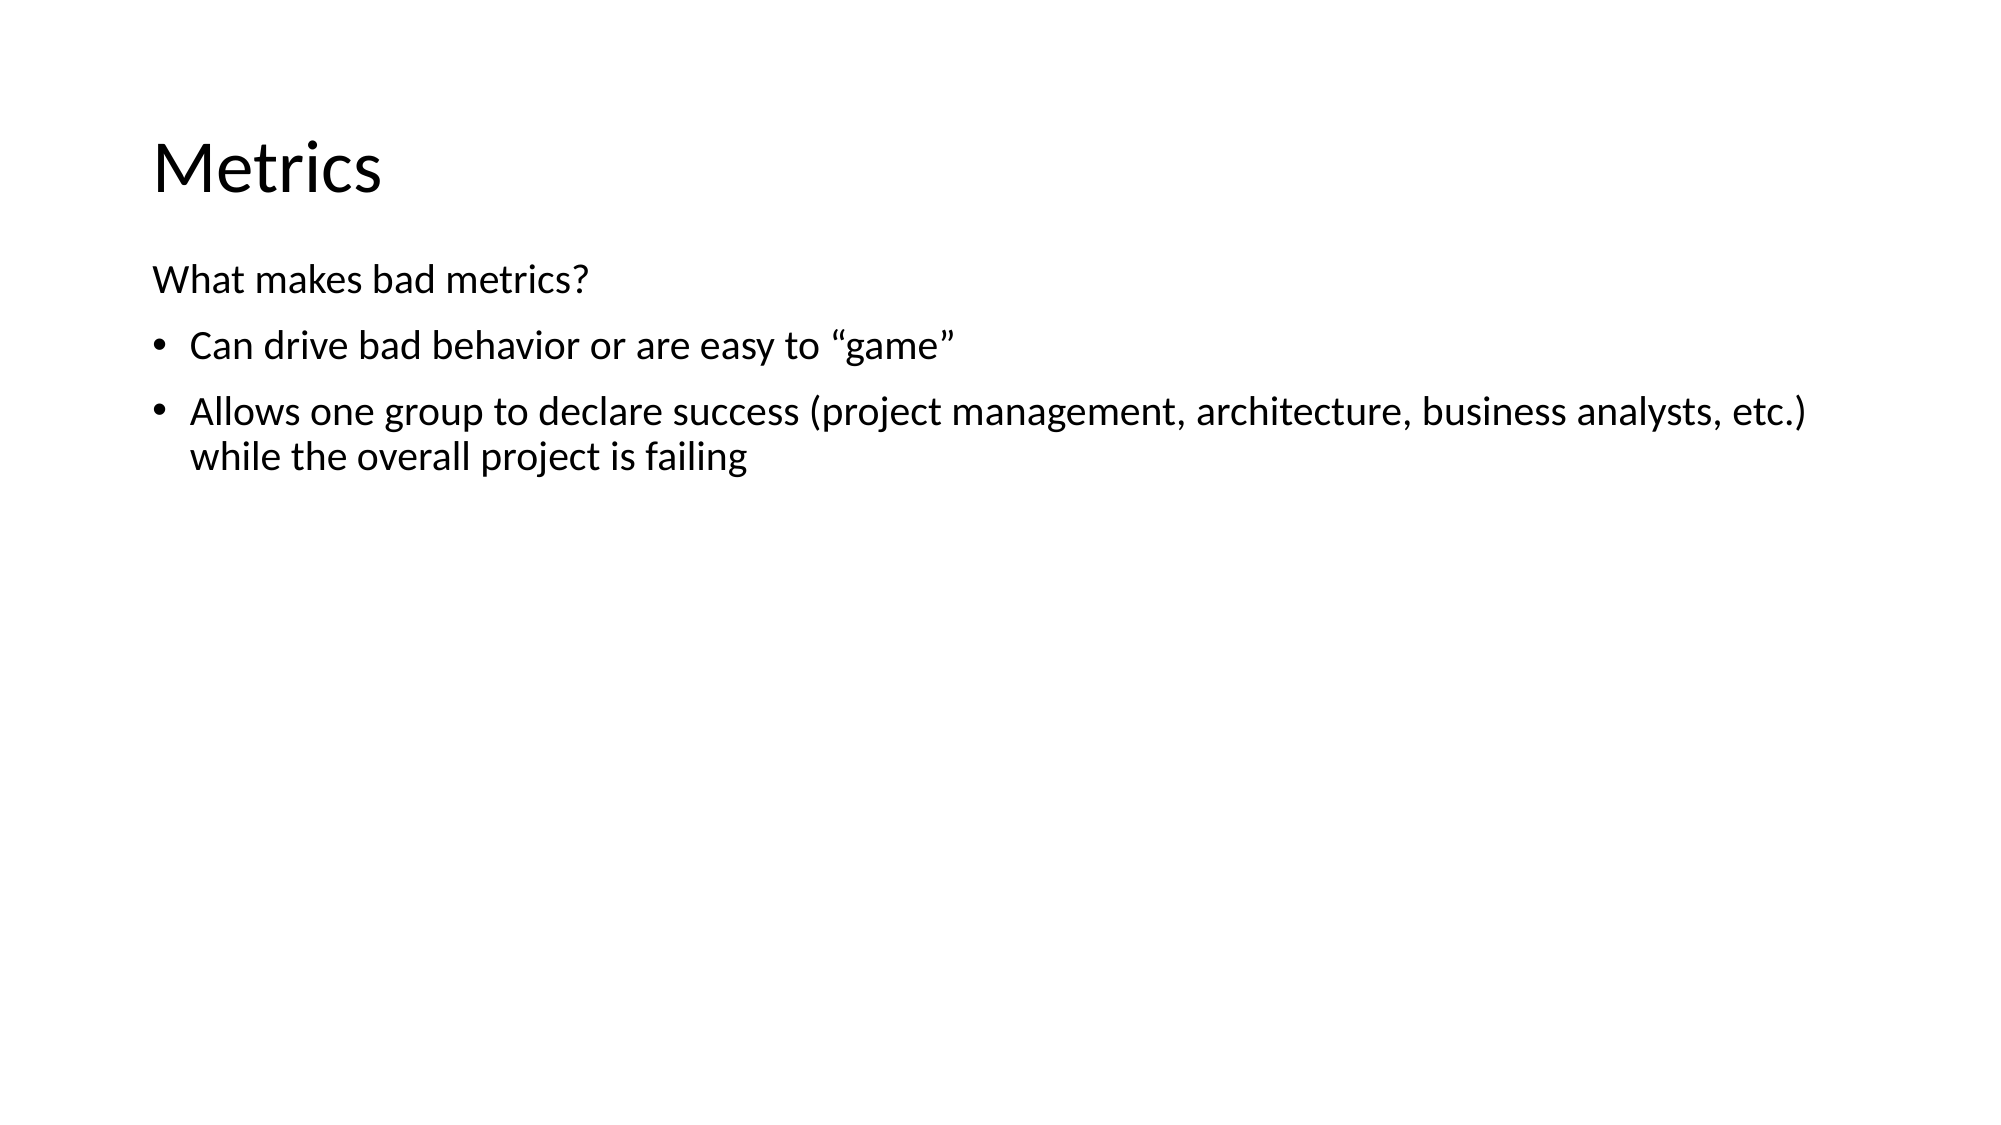

# Metrics
What makes bad metrics?
Can drive bad behavior or are easy to “game”
Allows one group to declare success (project management, architecture, business analysts, etc.) while the overall project is failing